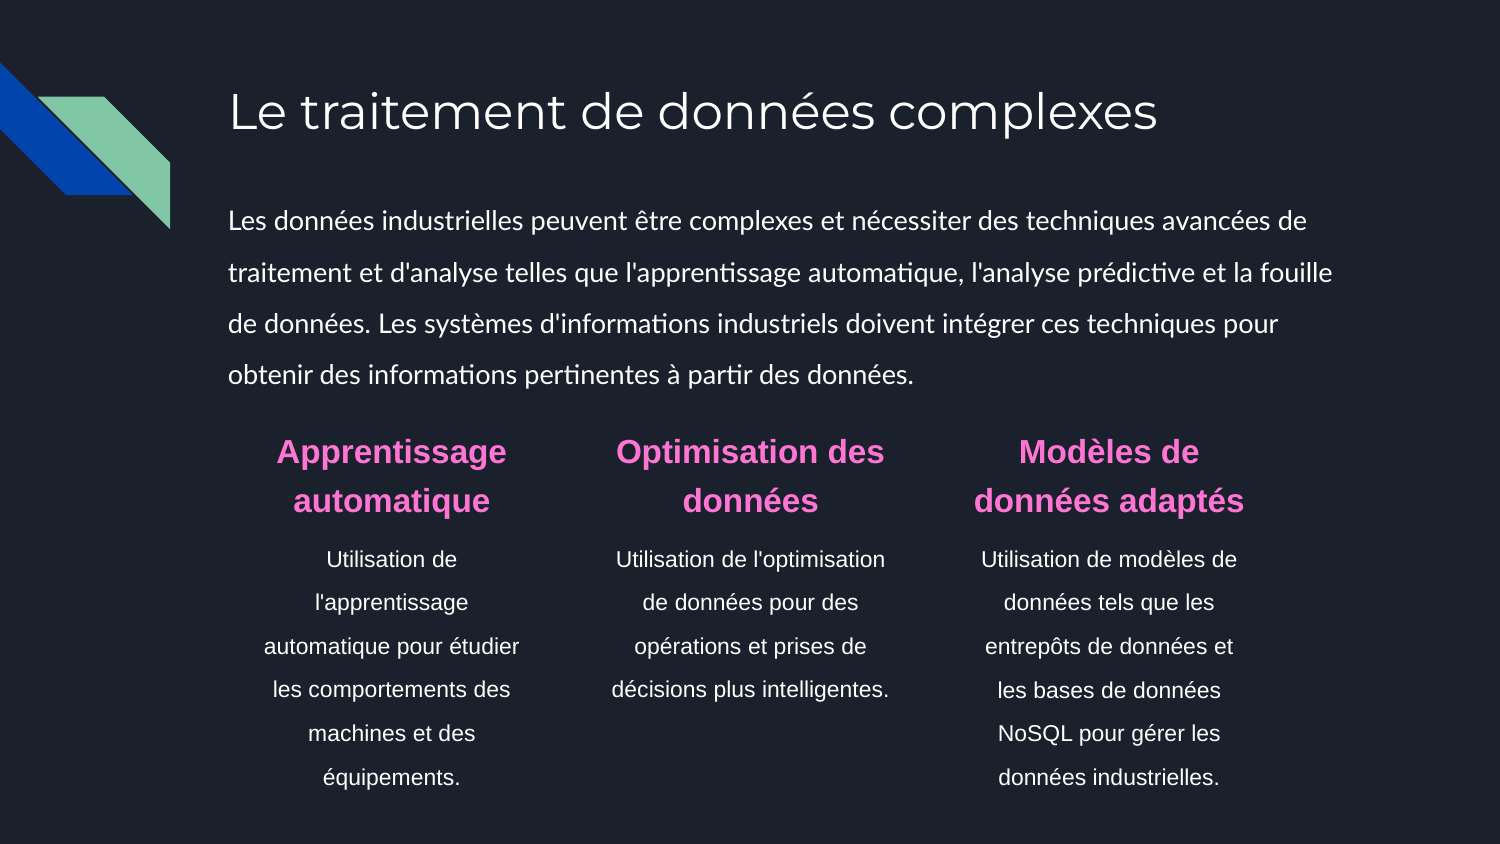

# Le traitement de données complexes
Les données industrielles peuvent être complexes et nécessiter des techniques avancées de traitement et d'analyse telles que l'apprentissage automatique, l'analyse prédictive et la fouille de données. Les systèmes d'informations industriels doivent intégrer ces techniques pour obtenir des informations pertinentes à partir des données.
Apprentissage automatique
Optimisation des données
Modèles de données adaptés
Utilisation de l'apprentissage automatique pour étudier les comportements des machines et des équipements.
Utilisation de l'optimisation de données pour des opérations et prises de décisions plus intelligentes.
Utilisation de modèles de données tels que les entrepôts de données et les bases de données NoSQL pour gérer les données industrielles.